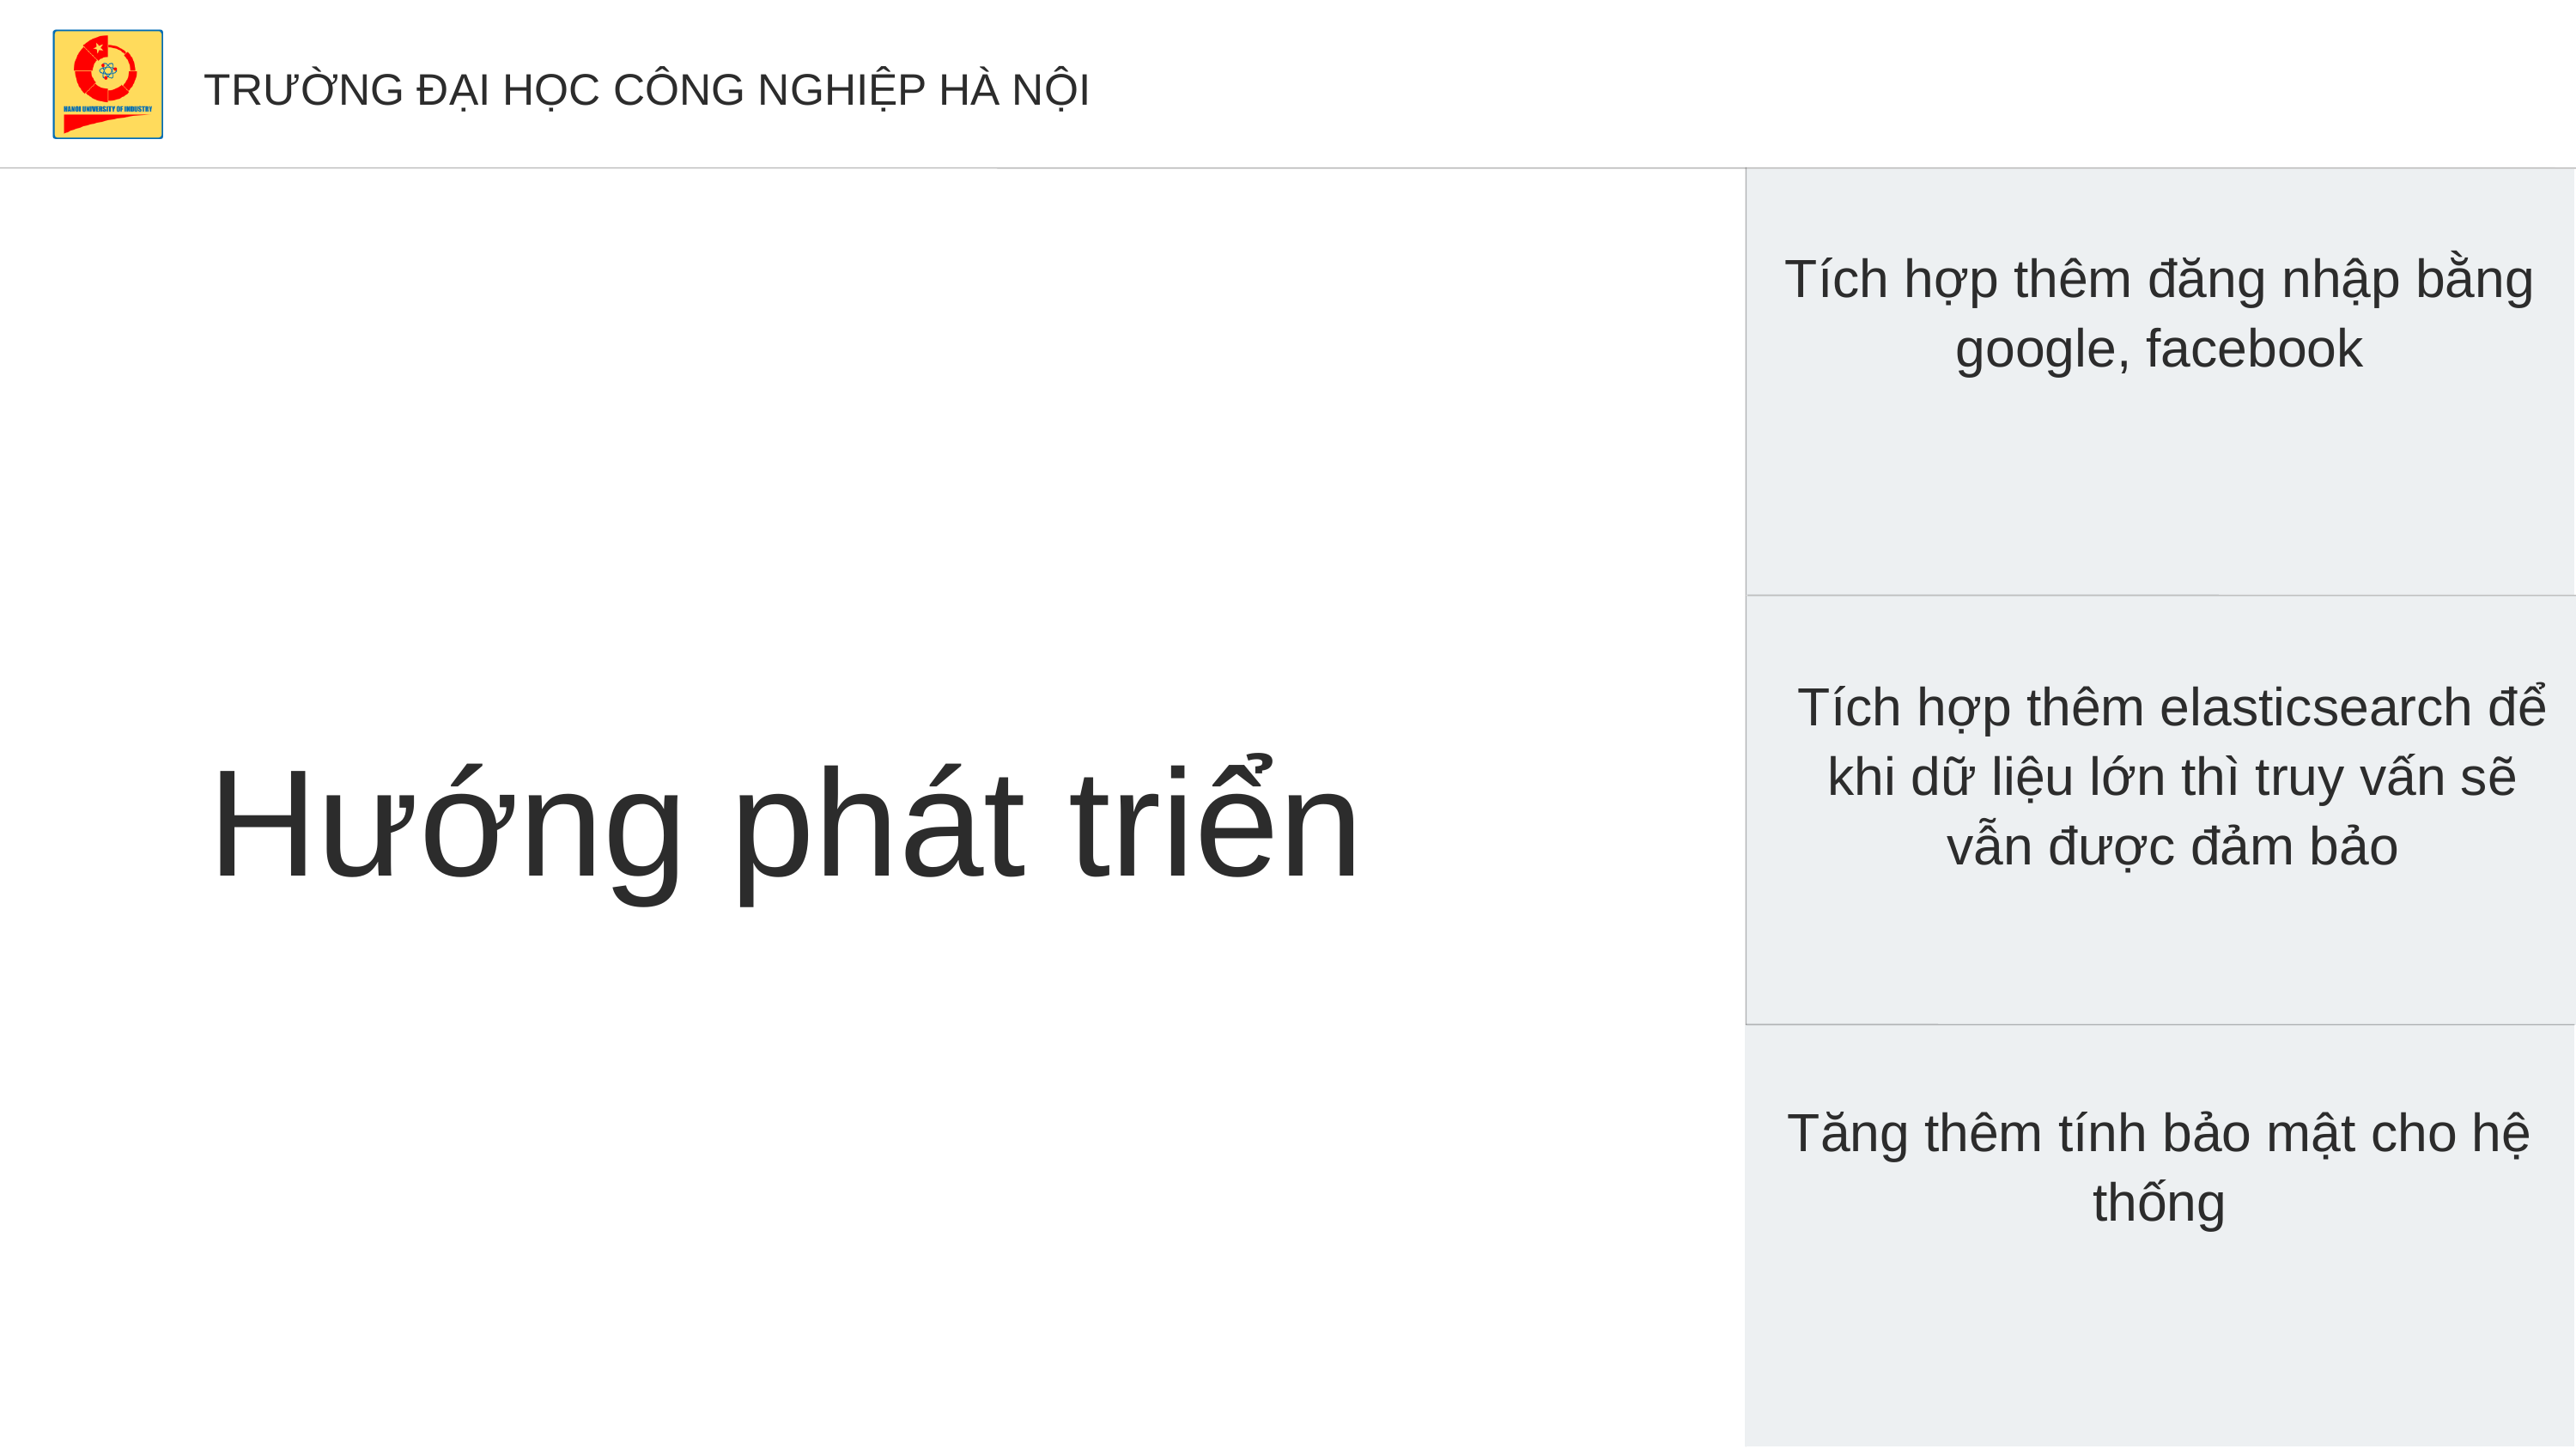

TRƯỜNG ĐẠI HỌC CÔNG NGHIỆP HÀ NỘI

Tích hợp thêm đăng nhập bằng google, facebook

Tích hợp thêm elasticsearch để khi dữ liệu lớn thì truy vấn sẽ vẫn được đảm bảo

Hướng phát triển

Tăng thêm tính bảo mật cho hệ thống